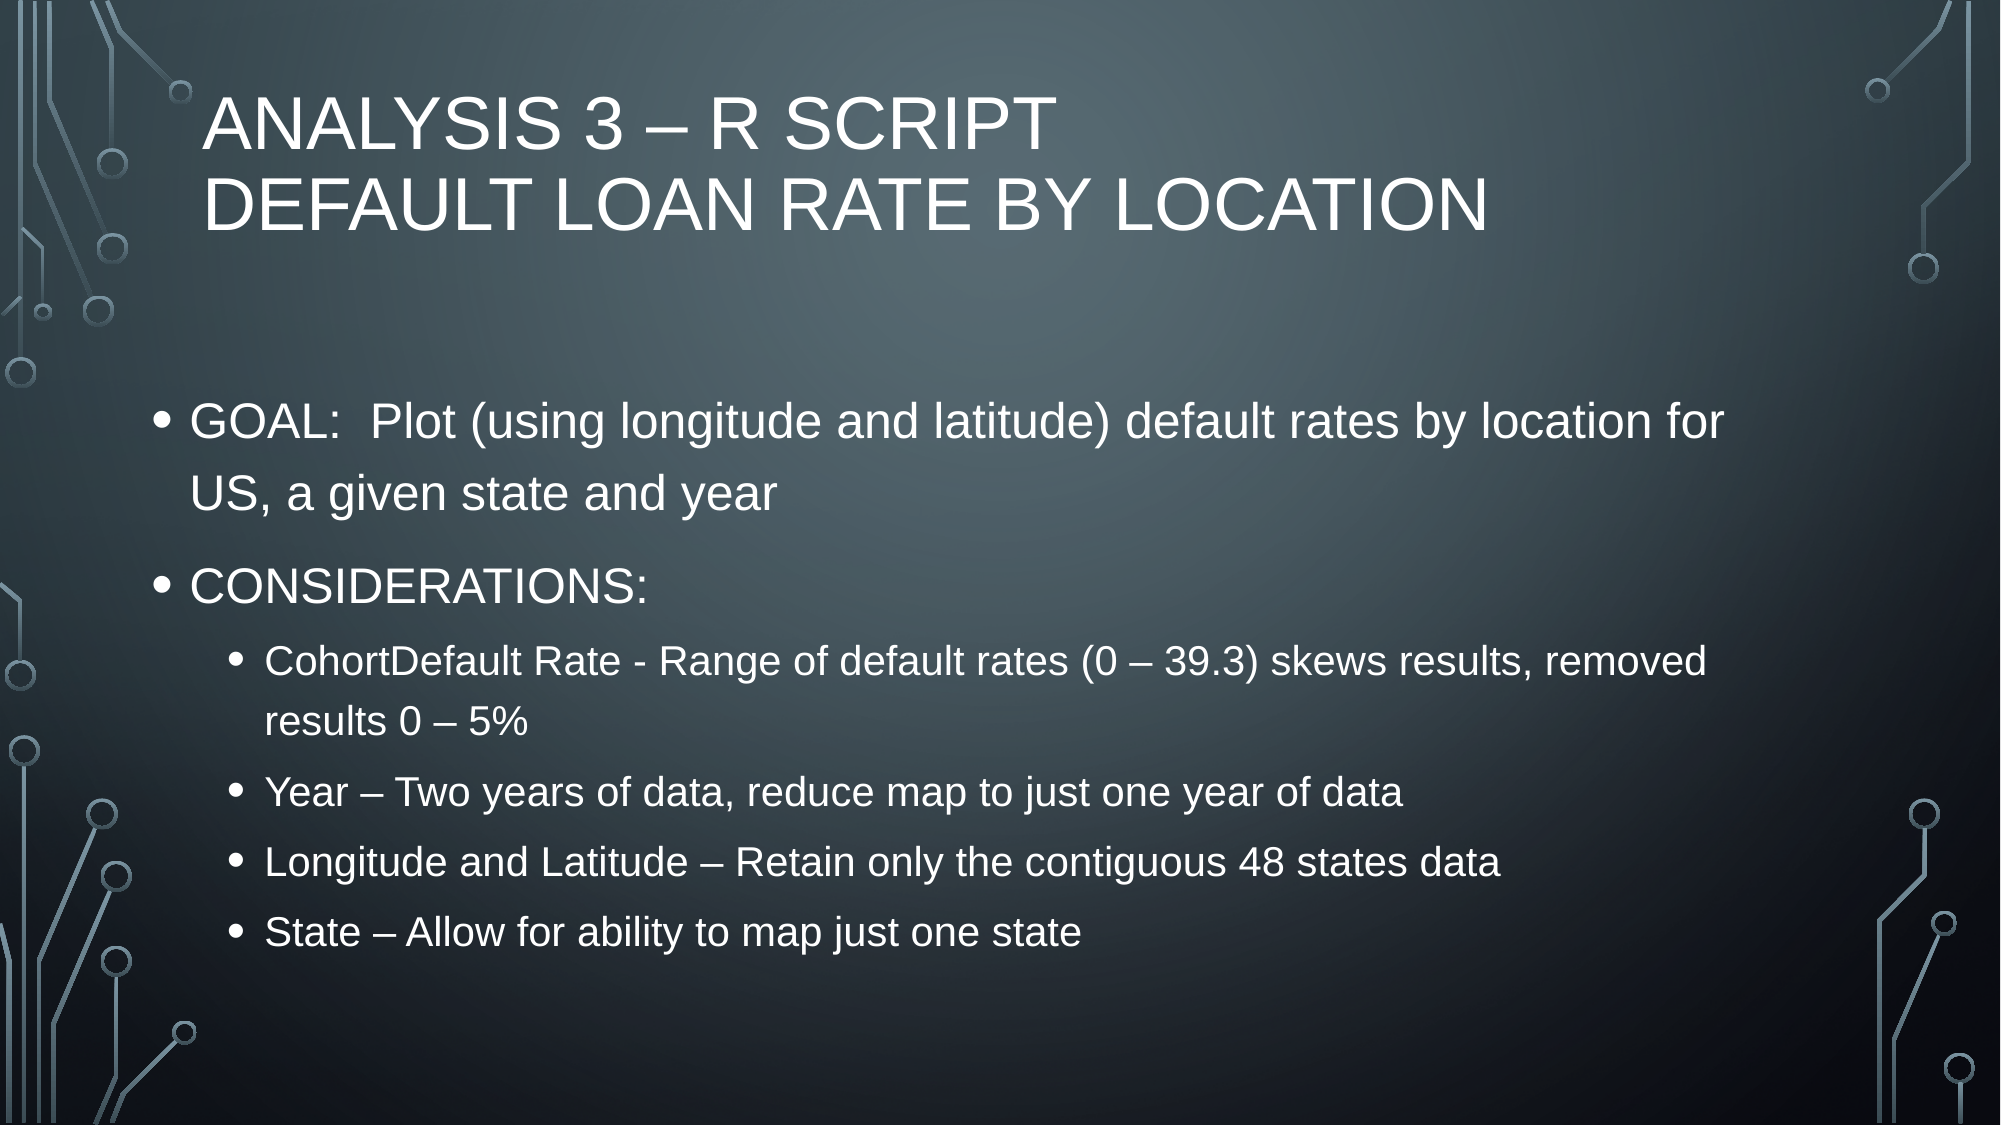

# Analysis 3 – R script Default loan rate by location
GOAL:  Plot (using longitude and latitude) default rates by location for US, a given state and year
CONSIDERATIONS:
CohortDefault Rate - Range of default rates (0 – 39.3) skews results, removed results 0 – 5%
Year – Two years of data, reduce map to just one year of data
Longitude and Latitude – Retain only the contiguous 48 states data
State – Allow for ability to map just one state